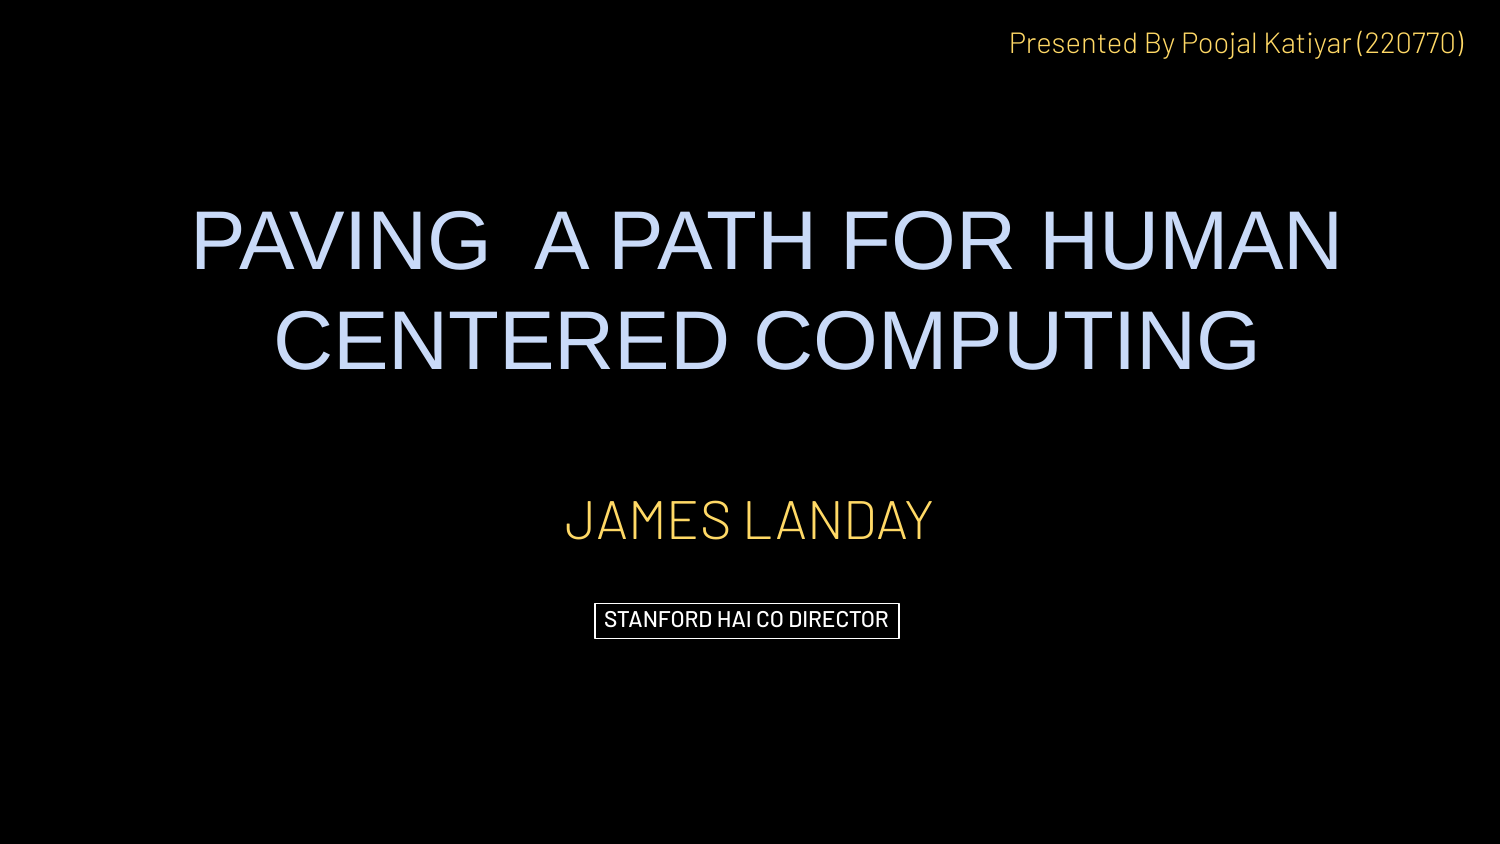

Presented By Poojal Katiyar (220770)
# PAVING  A PATH FOR HUMAN CENTERED COMPUTING
JAMES LANDAY
  STANFORD HAI CO DIRECTOR